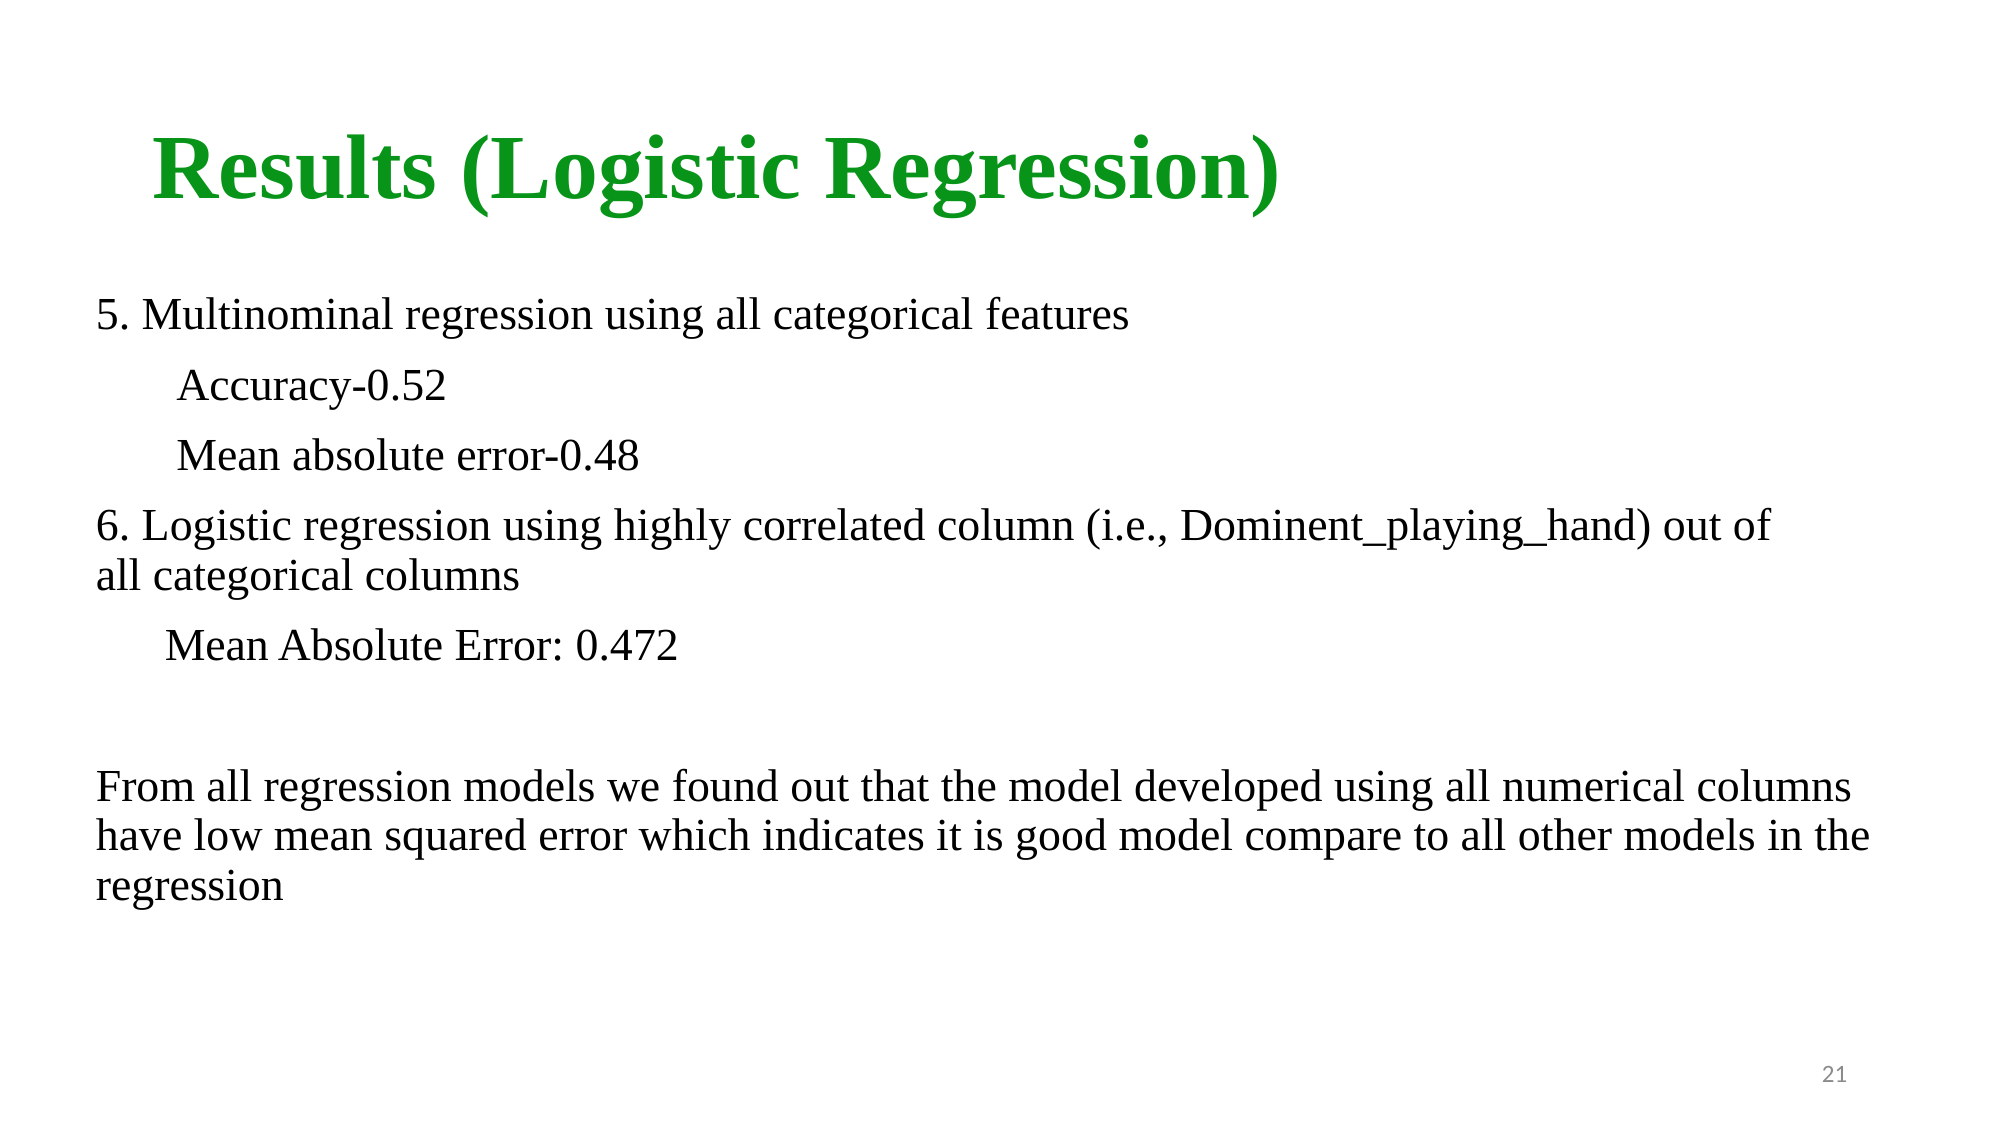

# Results (Logistic Regression)
5. Multinominal regression using all categorical features
       Accuracy-0.52
       Mean absolute error-0.48
6. Logistic regression using highly correlated column (i.e., Dominent_playing_hand) out of all categorical columns
      Mean Absolute Error: 0.472

From all regression models we found out that the model developed using all numerical columns have low mean squared error which indicates it is good model compare to all other models in the regression

21